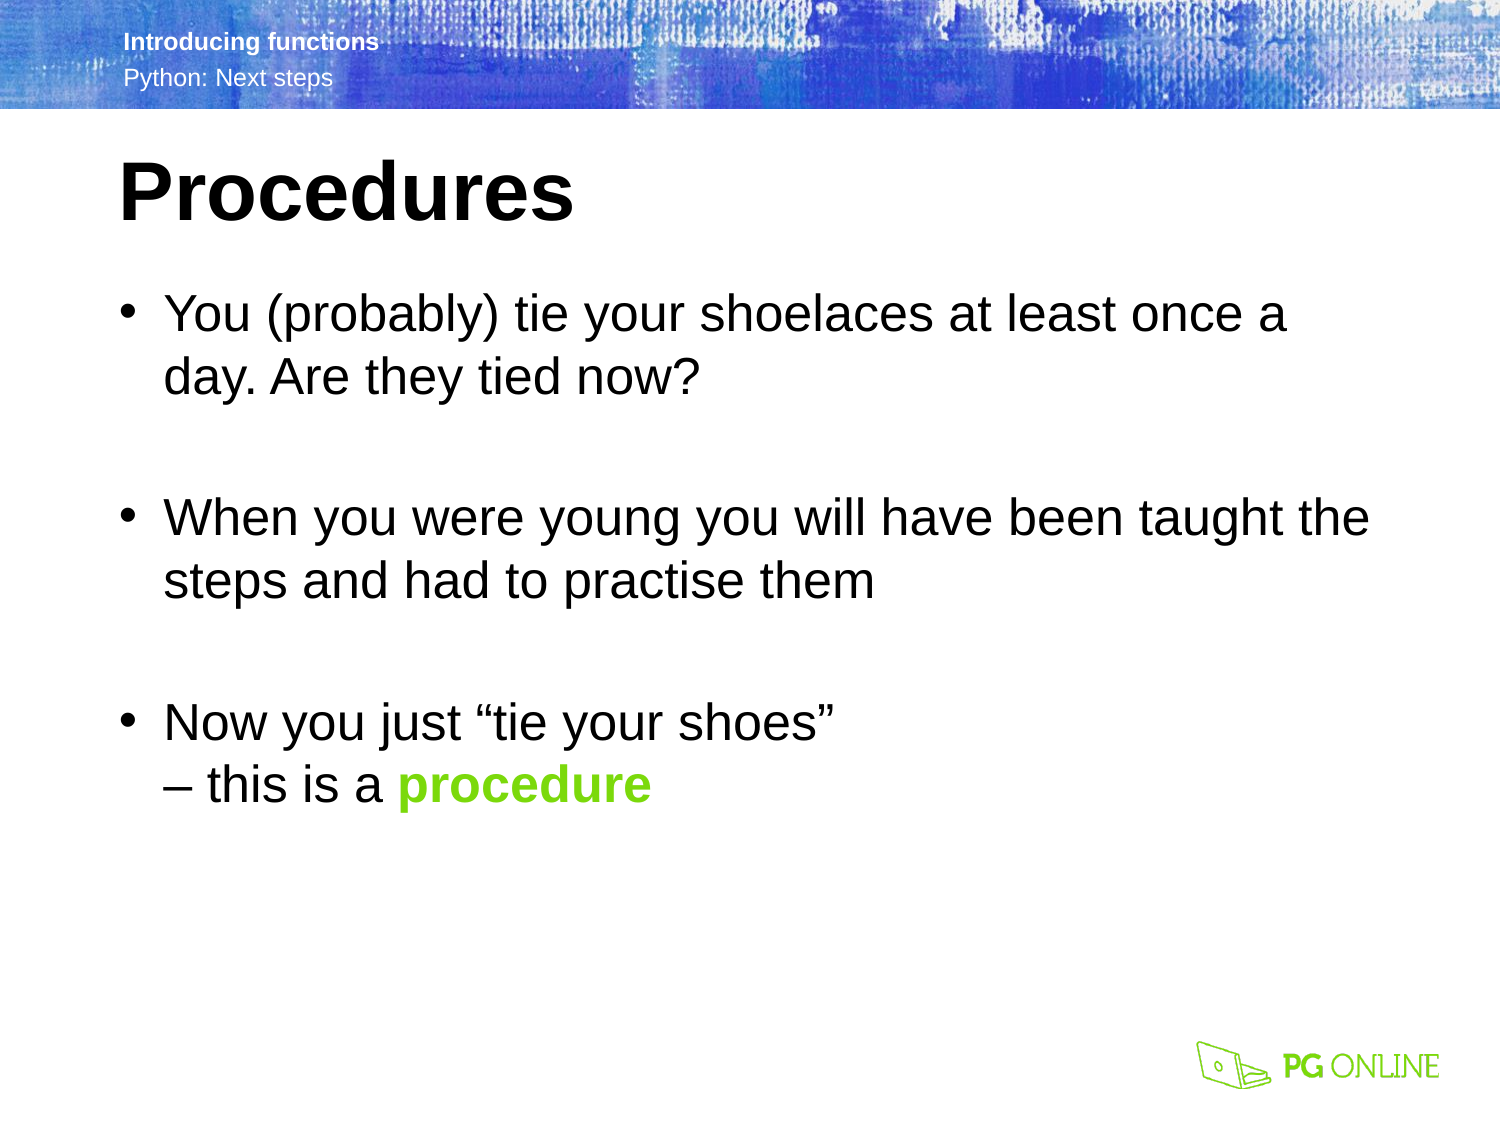

Procedures
You (probably) tie your shoelaces at least once a day. Are they tied now?
When you were young you will have been taught the steps and had to practise them
Now you just “tie your shoes”
– this is a procedure